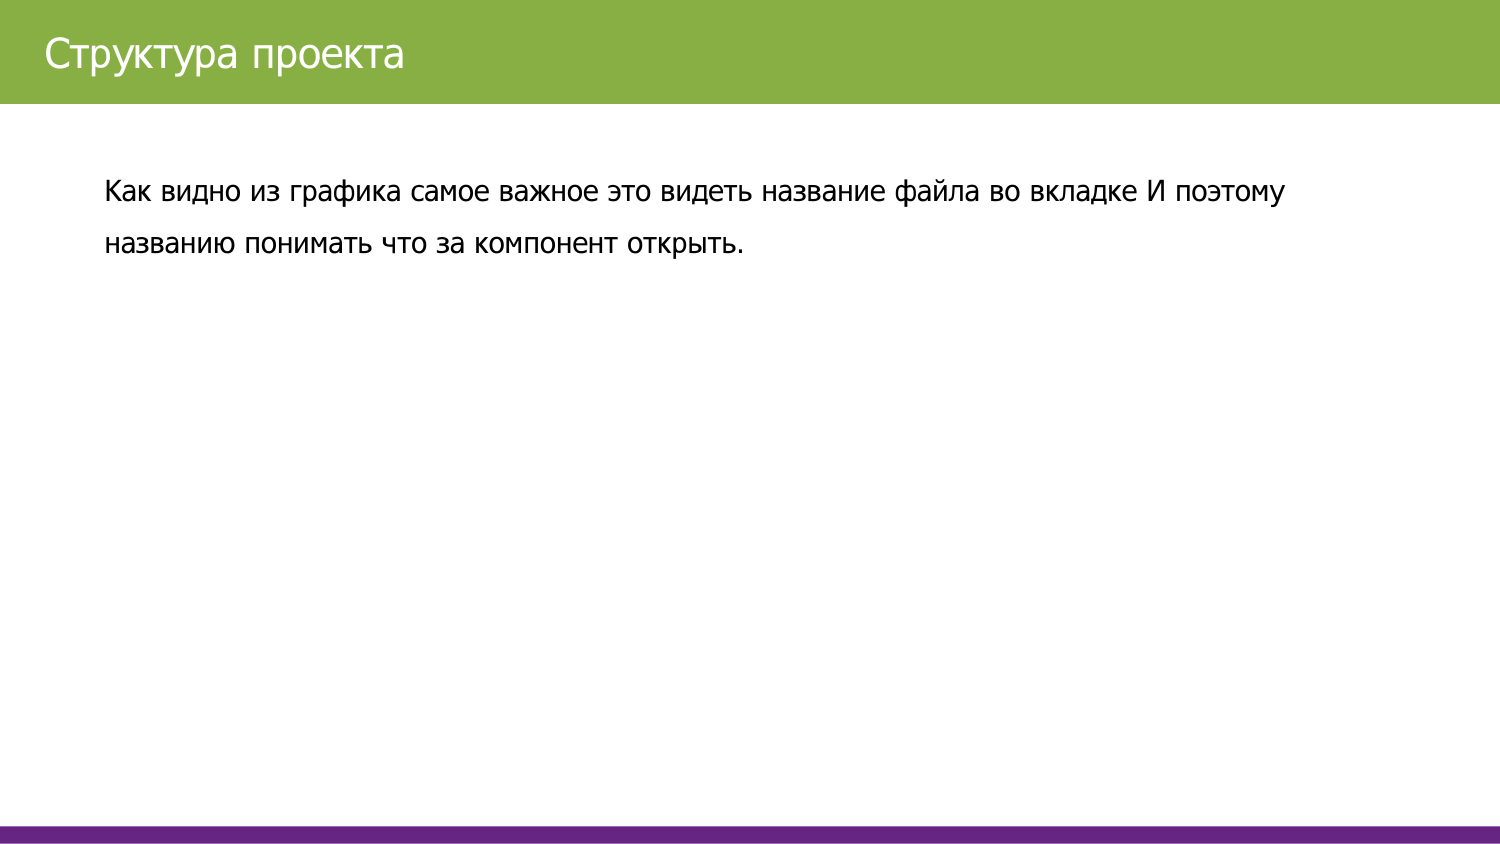

Структура проекта
Как видно из графика самое важное это видеть название файла во вкладке И поэтому названию понимать что за компонент открыть.